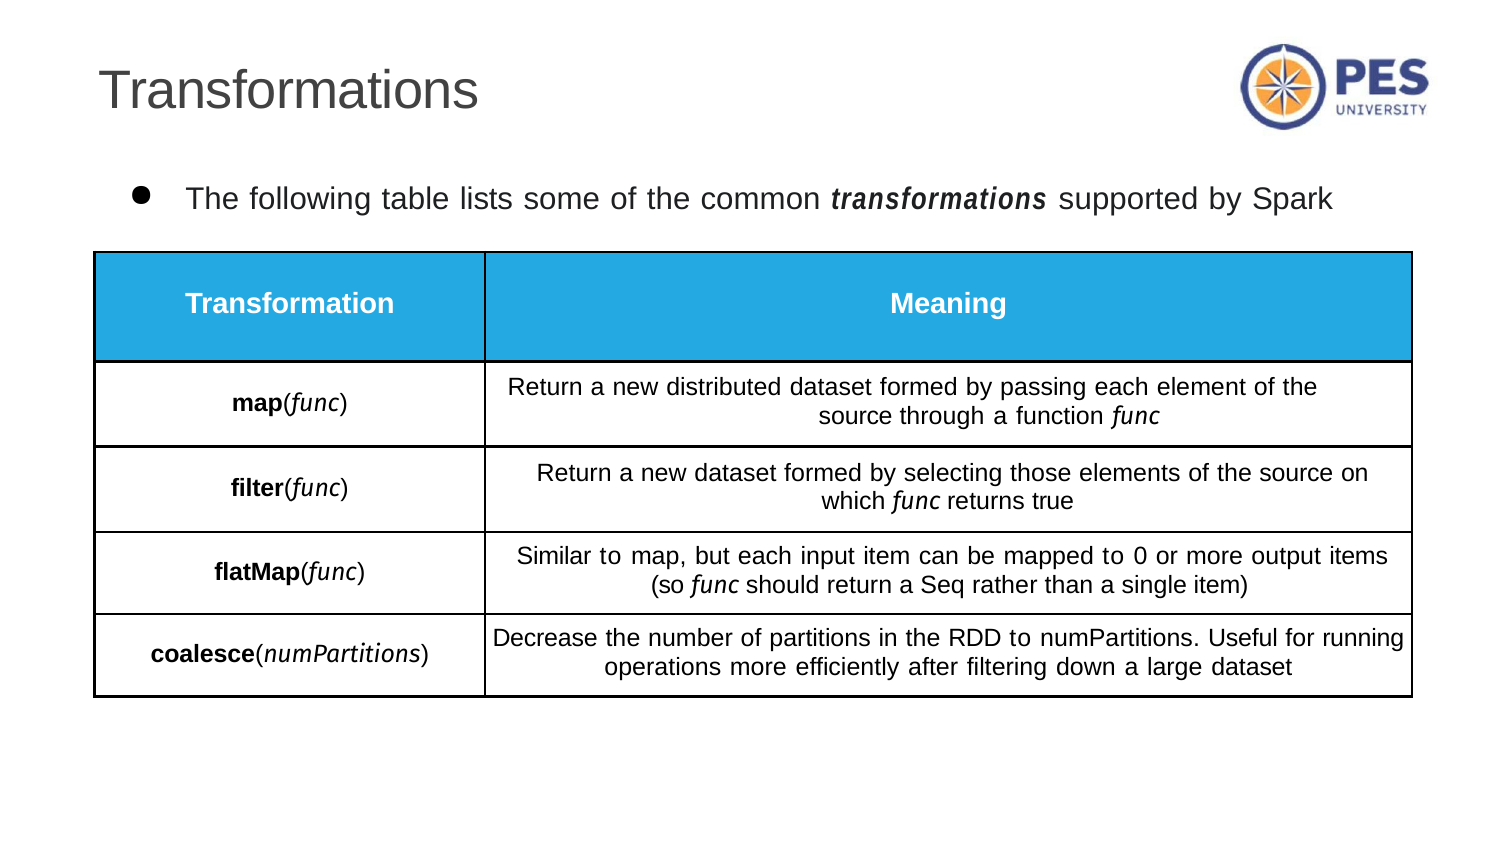

# Transformations
The following table lists some of the common transformations supported by Spark
| Transformation | Meaning |
| --- | --- |
| map(func) | Return a new distributed dataset formed by passing each element of the source through a function func |
| filter(func) | Return a new dataset formed by selecting those elements of the source on which func returns true |
| flatMap(func) | Similar to map, but each input item can be mapped to 0 or more output items (so func should return a Seq rather than a single item) |
| coalesce(numPartitions) | Decrease the number of partitions in the RDD to numPartitions. Useful for running operations more efficiently after filtering down a large dataset |